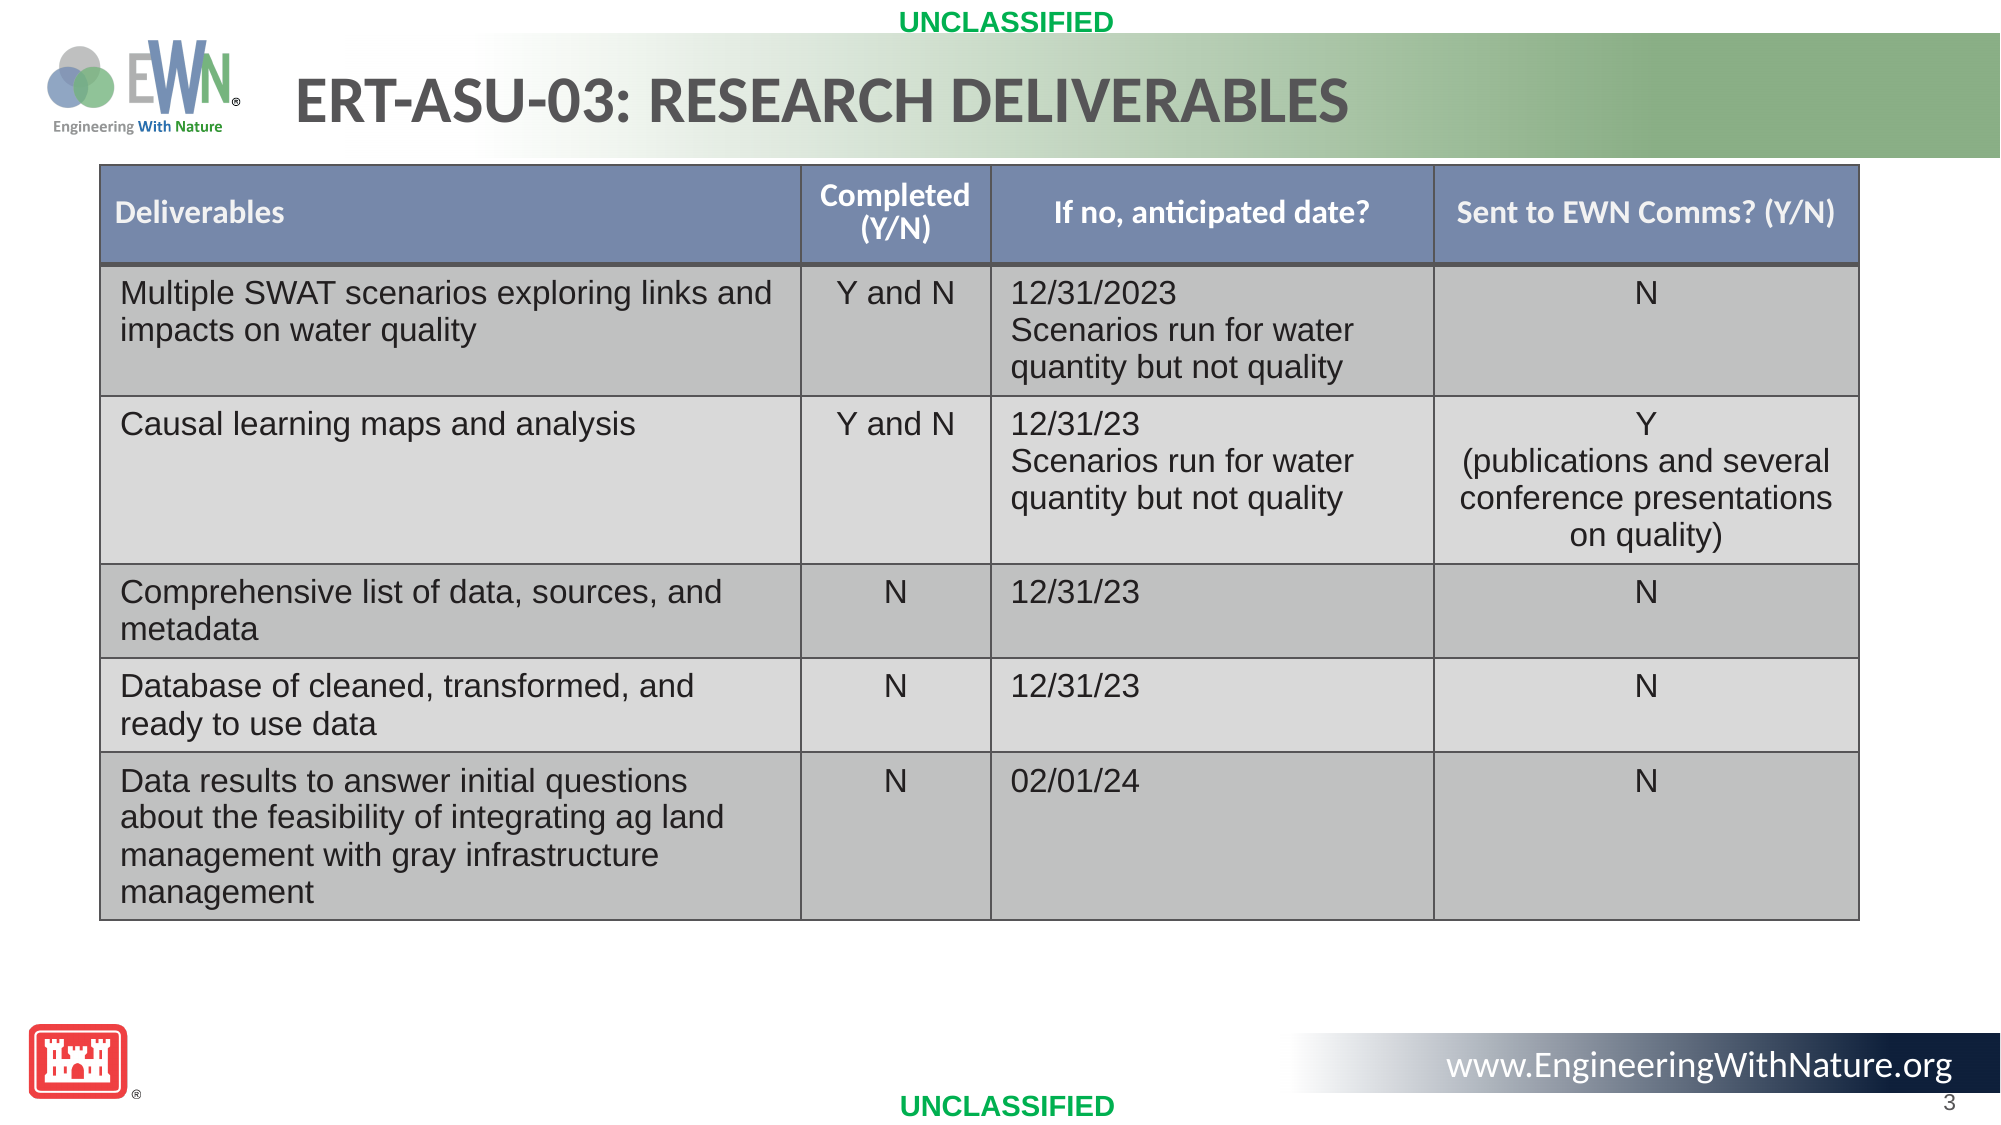

# ERT-ASU-03: Research Deliverables
| Deliverables | Completed (Y/N) | If no, anticipated date? | Sent to EWN Comms? (Y/N) |
| --- | --- | --- | --- |
| Multiple SWAT scenarios exploring links and impacts on water quality | Y and N | 12/31/2023 Scenarios run for water quantity but not quality | N |
| Causal learning maps and analysis | Y and N | 12/31/23 Scenarios run for water quantity but not quality | Y (publications and several conference presentations on quality) |
| Comprehensive list of data, sources, and metadata | N | 12/31/23 | N |
| Database of cleaned, transformed, and ready to use data | N | 12/31/23 | N |
| Data results to answer initial questions about the feasibility of integrating ag land management with gray infrastructure management | N | 02/01/24 | N |